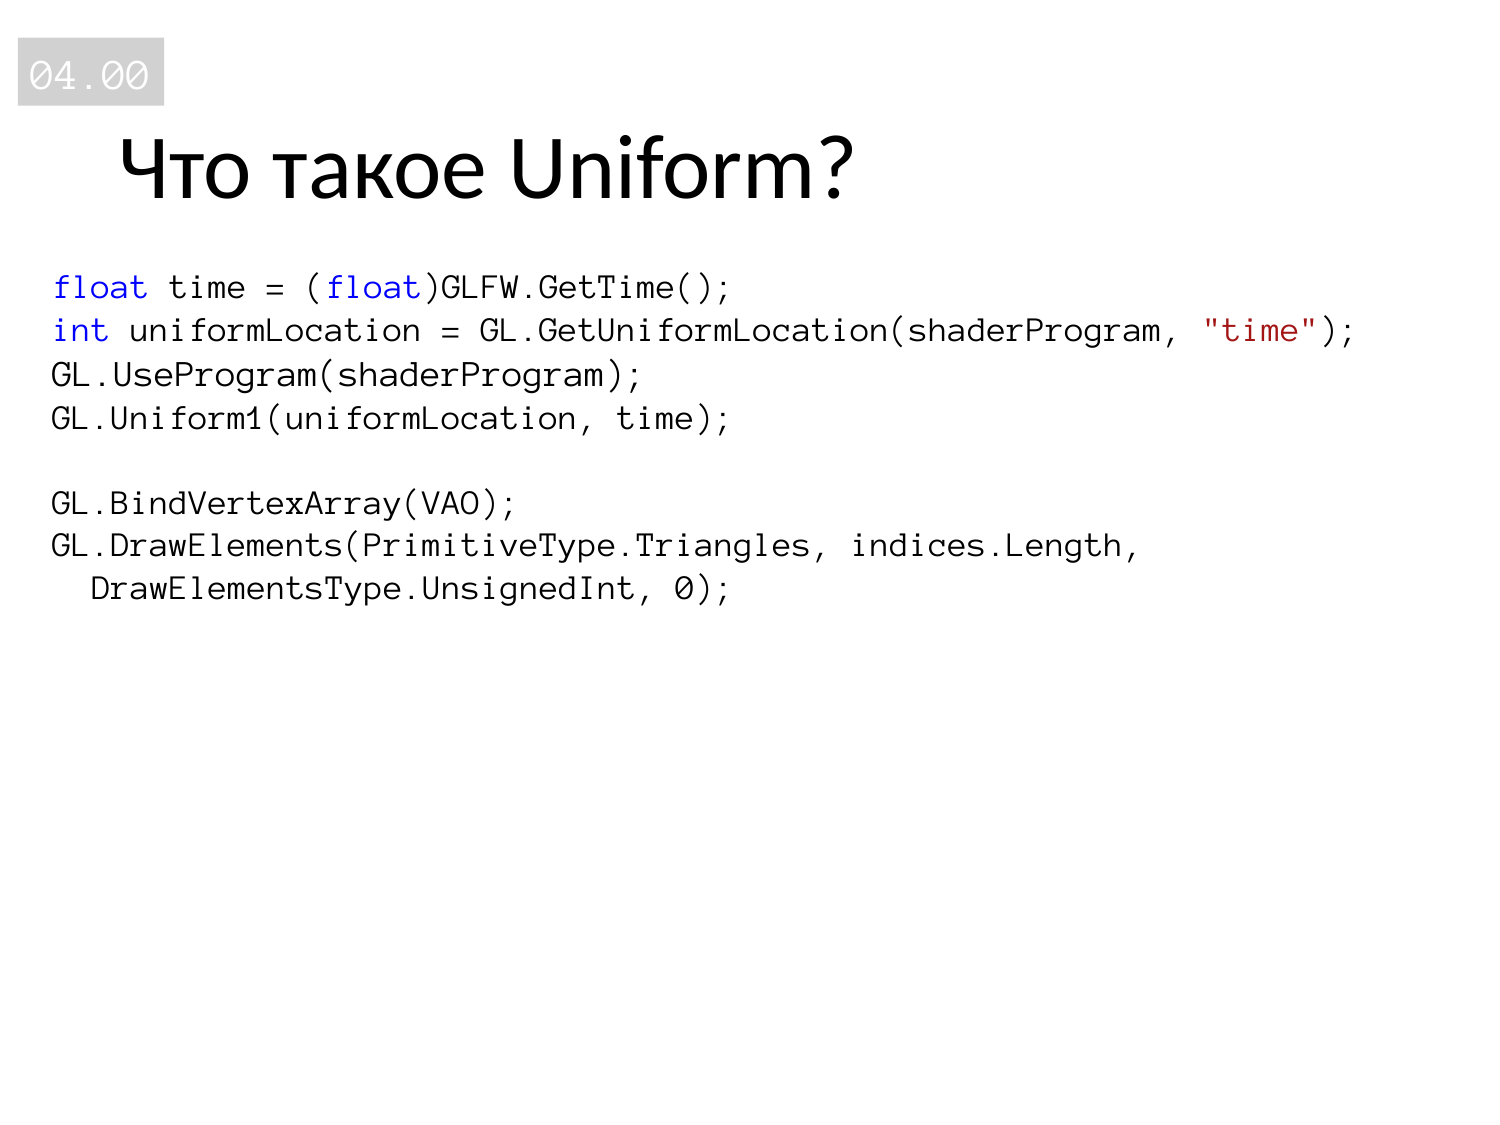

04.00
# Что такое Uniform?
float time = (float)GLFW.GetTime();
int uniformLocation = GL.GetUniformLocation(shaderProgram, "time");
GL.UseProgram(shaderProgram);
GL.Uniform1(uniformLocation, time);

GL.BindVertexArray(VAO);
GL.DrawElements(PrimitiveType.Triangles, indices.Length,
  DrawElementsType.UnsignedInt, 0);